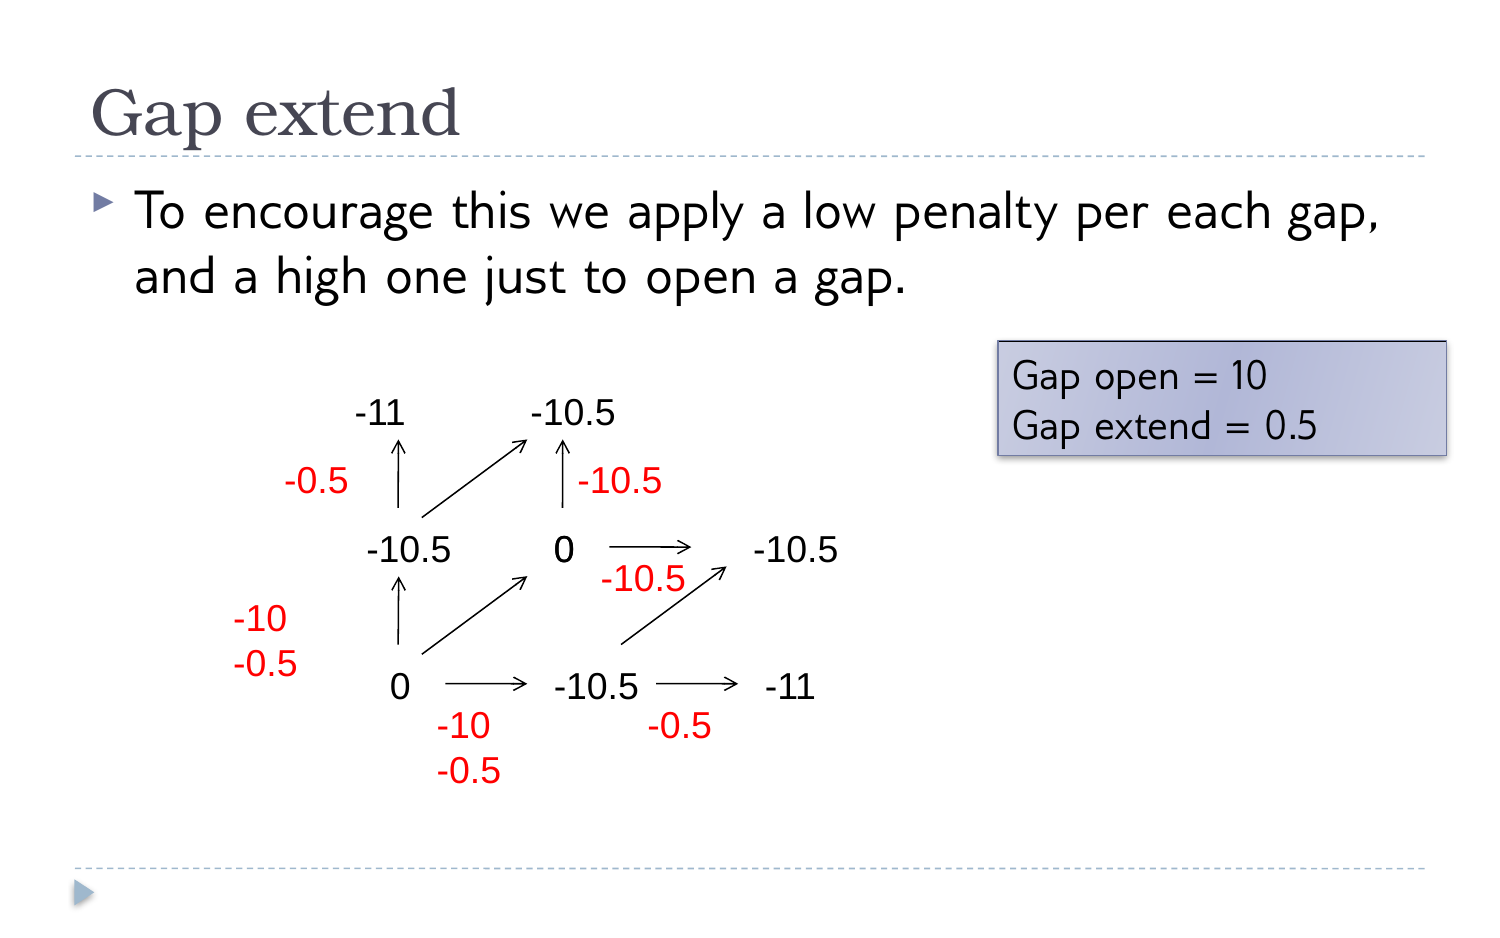

# Gap extend
To encourage this we apply a low penalty per each gap, and a high one just to open a gap.

Gap open = 10
Gap extend = 0.5
-11
-10.5
-0.5
-10.5
-10.5
0
0
-10.5
-10.5
-10
-0.5
0
-10.5
-11
-10
-0.5
-0.5